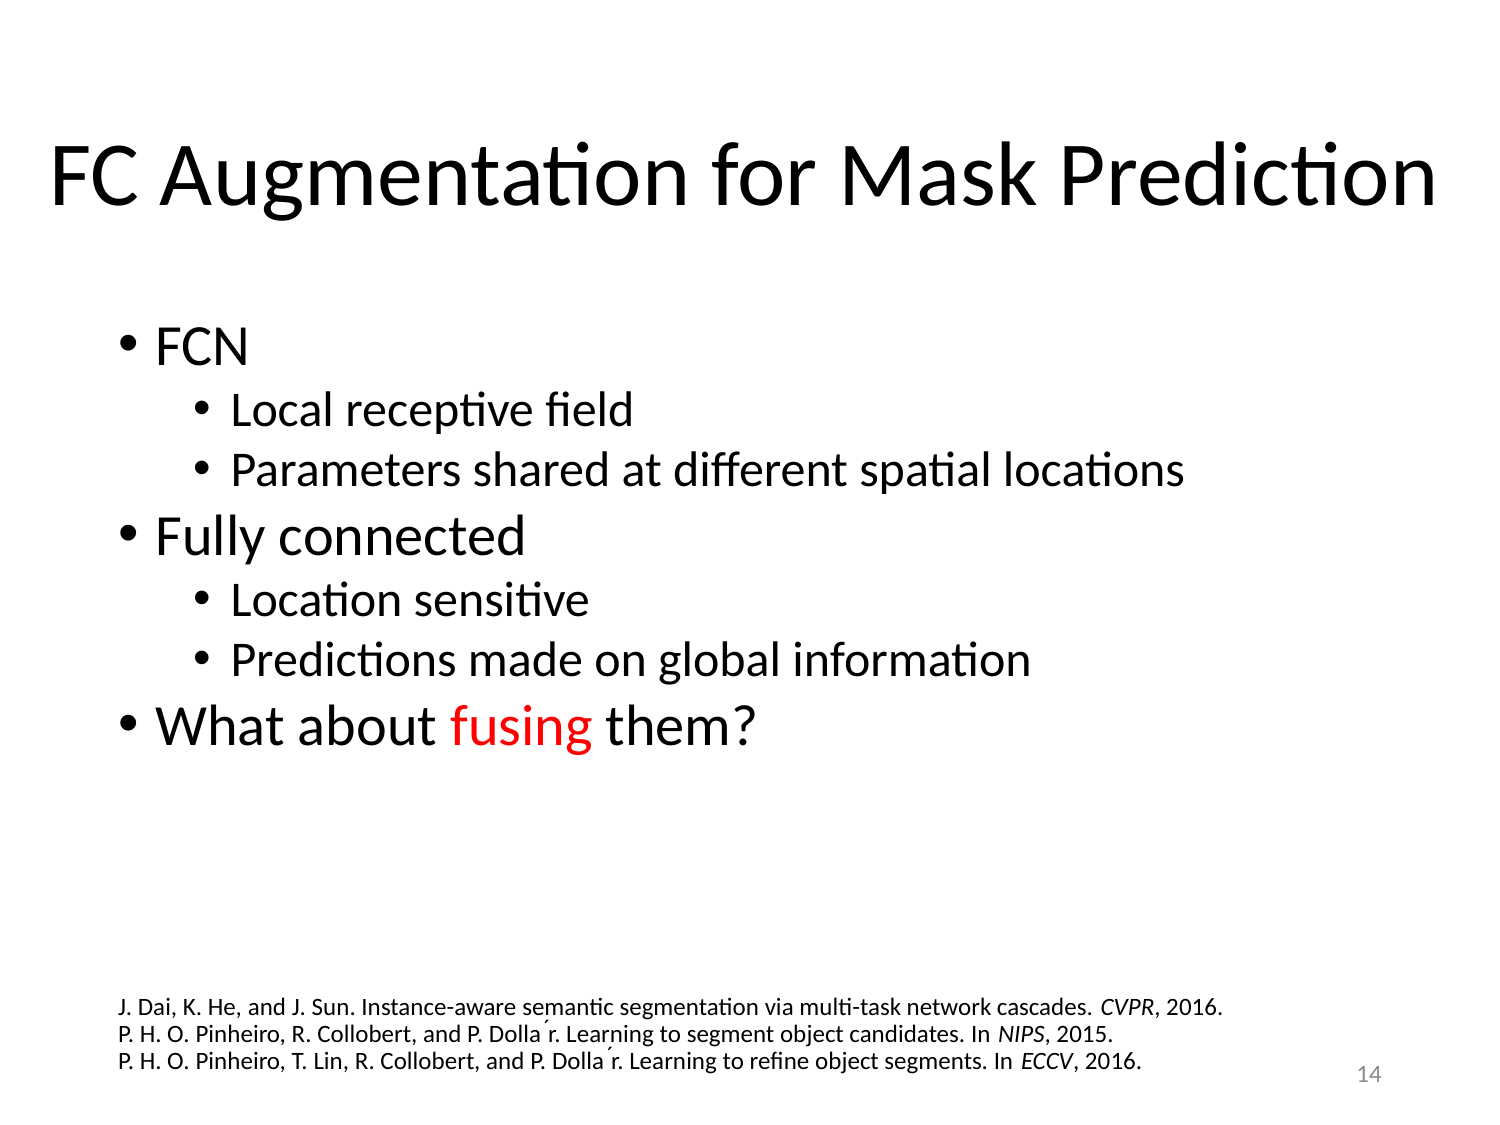

# FC Augmentation for Mask Prediction
FCN
Local receptive field
Parameters shared at different spatial locations
Fully connected
Location sensitive
Predictions made on global information
What about fusing them?
J. Dai, K. He, and J. Sun. Instance-aware semantic segmentation via multi-task network cascades. CVPR, 2016.
P. H. O. Pinheiro, R. Collobert, and P. Dolla ́r. Learning to segment object candidates. In NIPS, 2015.
P. H. O. Pinheiro, T. Lin, R. Collobert, and P. Dolla ́r. Learning to refine object segments. In ECCV, 2016.
14